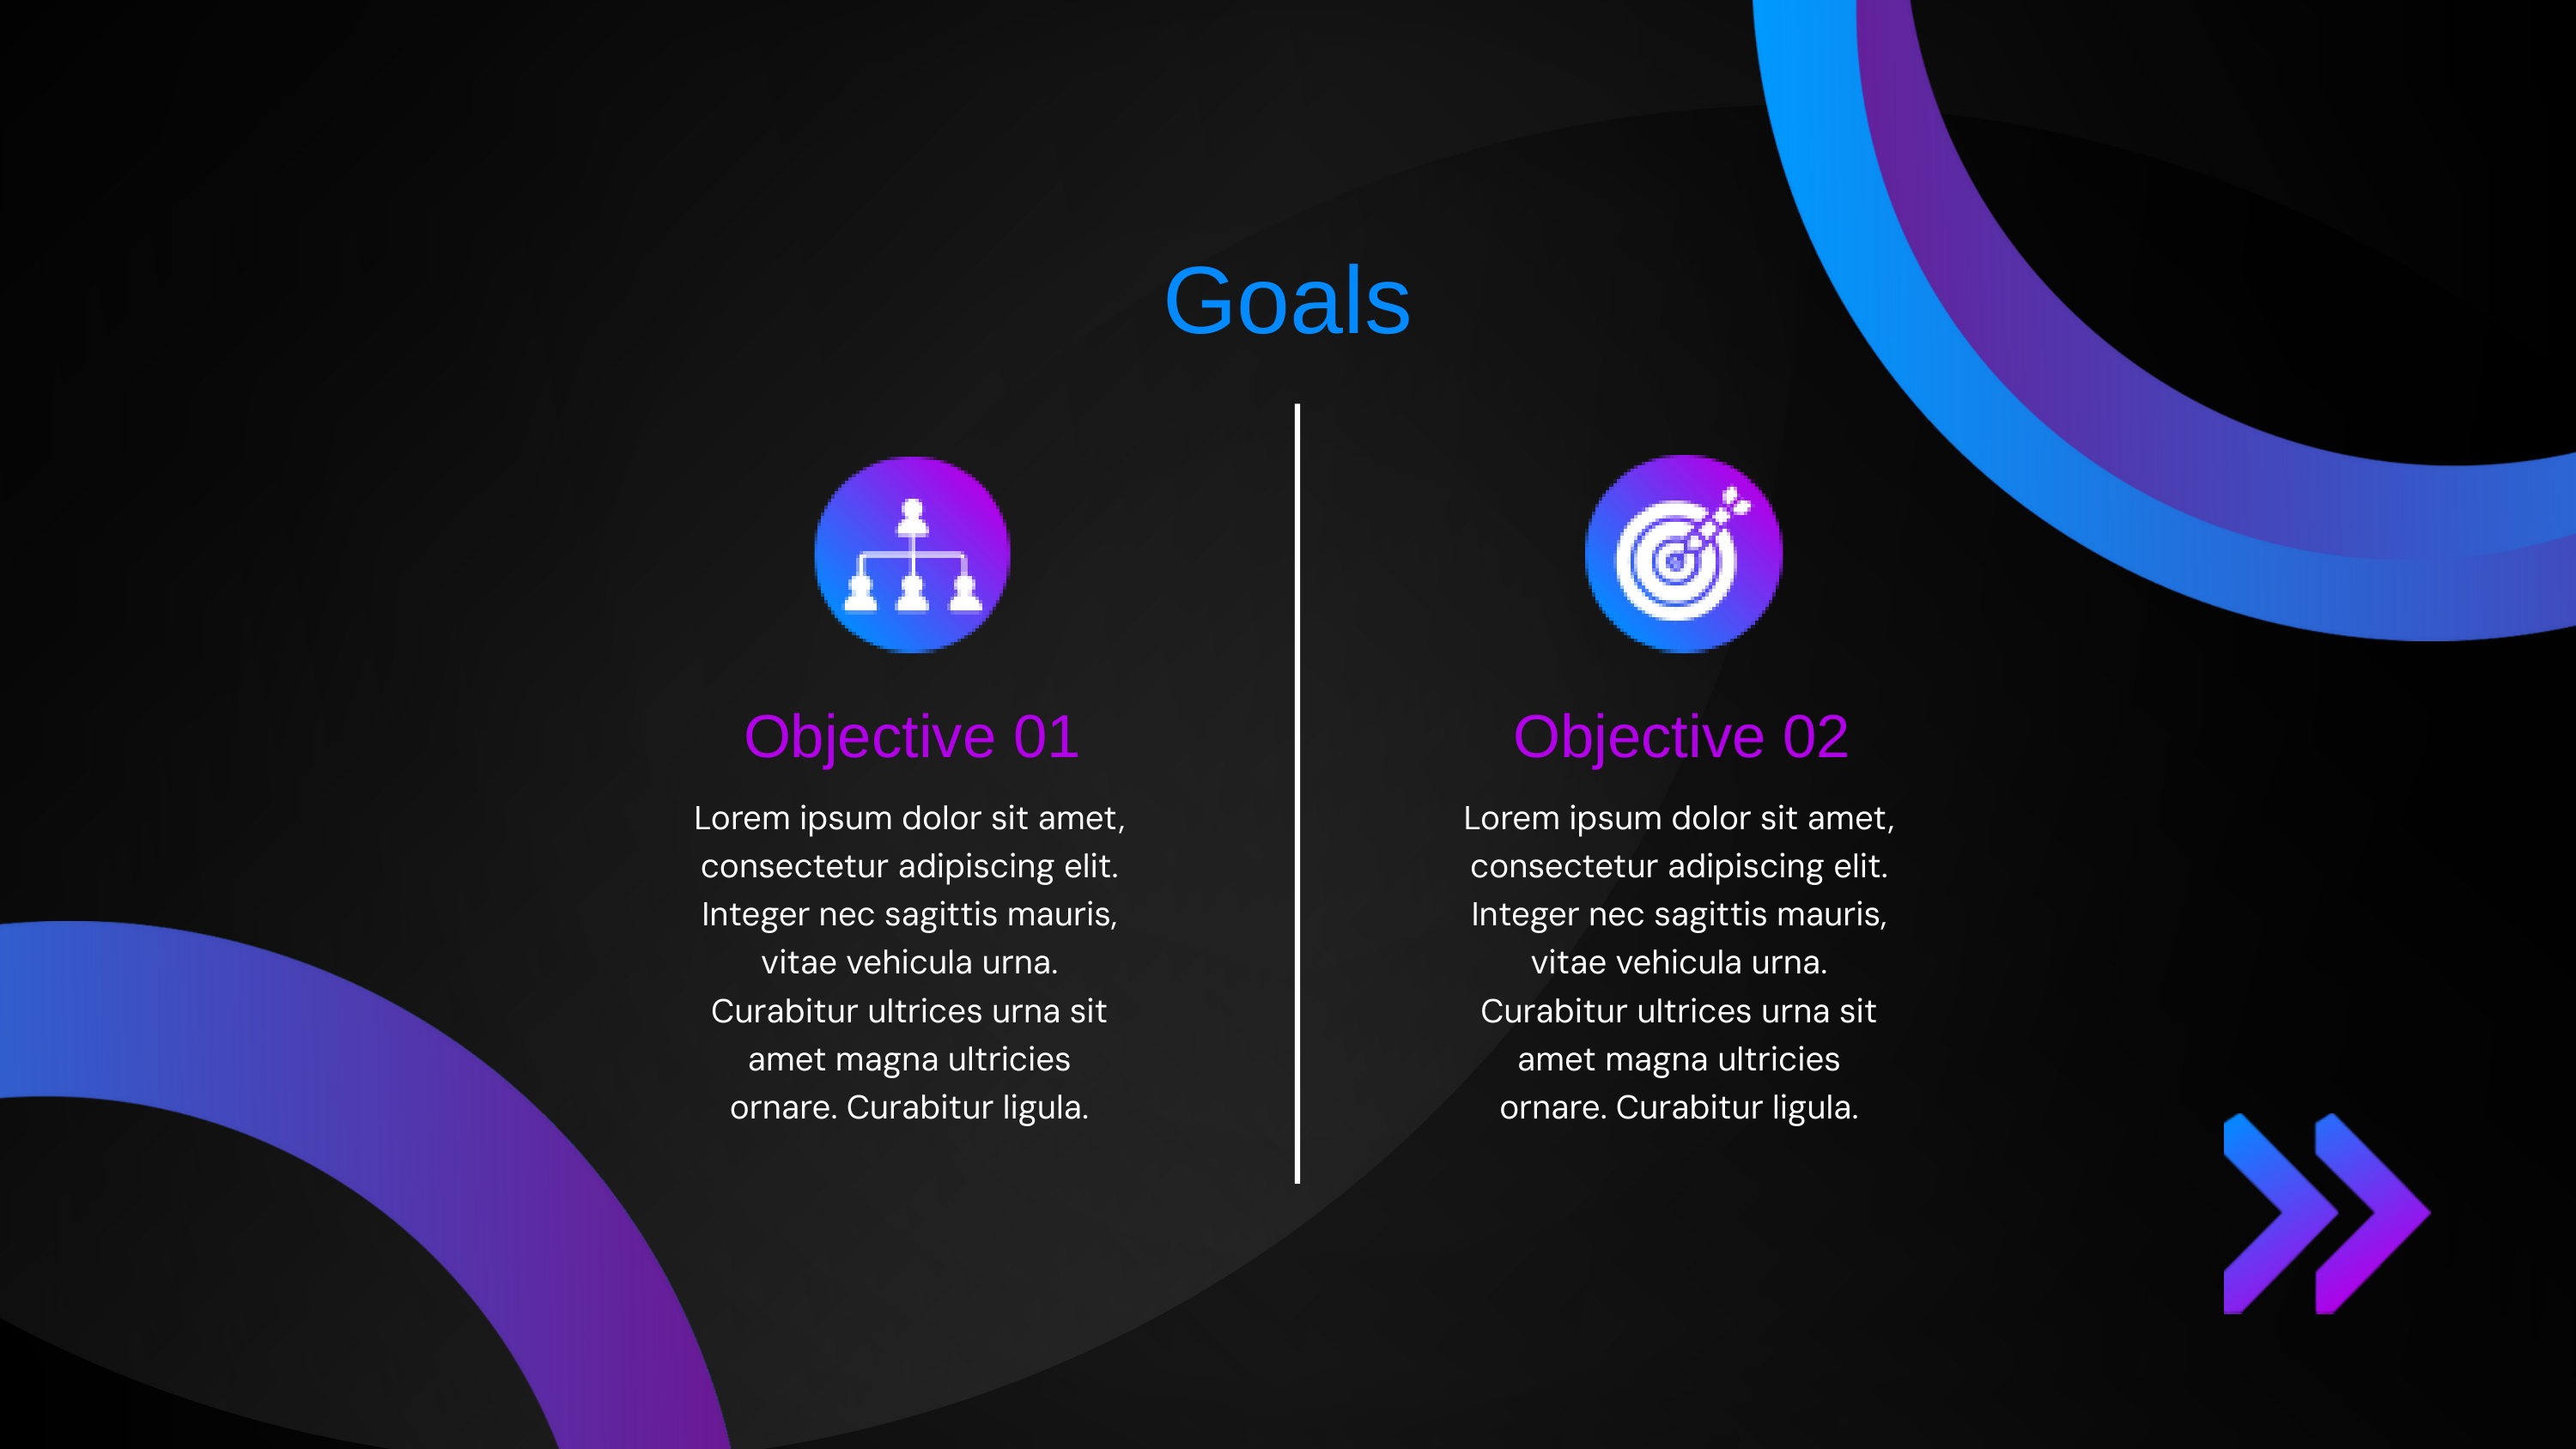

Goals

Objective 01
Objective 02
Lorem ipsum dolor sit amet, consectetur adipiscing elit. Integer nec sagittis mauris, vitae vehicula urna. Curabitur ultrices urna sit amet magna ultricies ornare. Curabitur ligula.
Lorem ipsum dolor sit amet, consectetur adipiscing elit. Integer nec sagittis mauris, vitae vehicula urna. Curabitur ultrices urna sit amet magna ultricies ornare. Curabitur ligula.